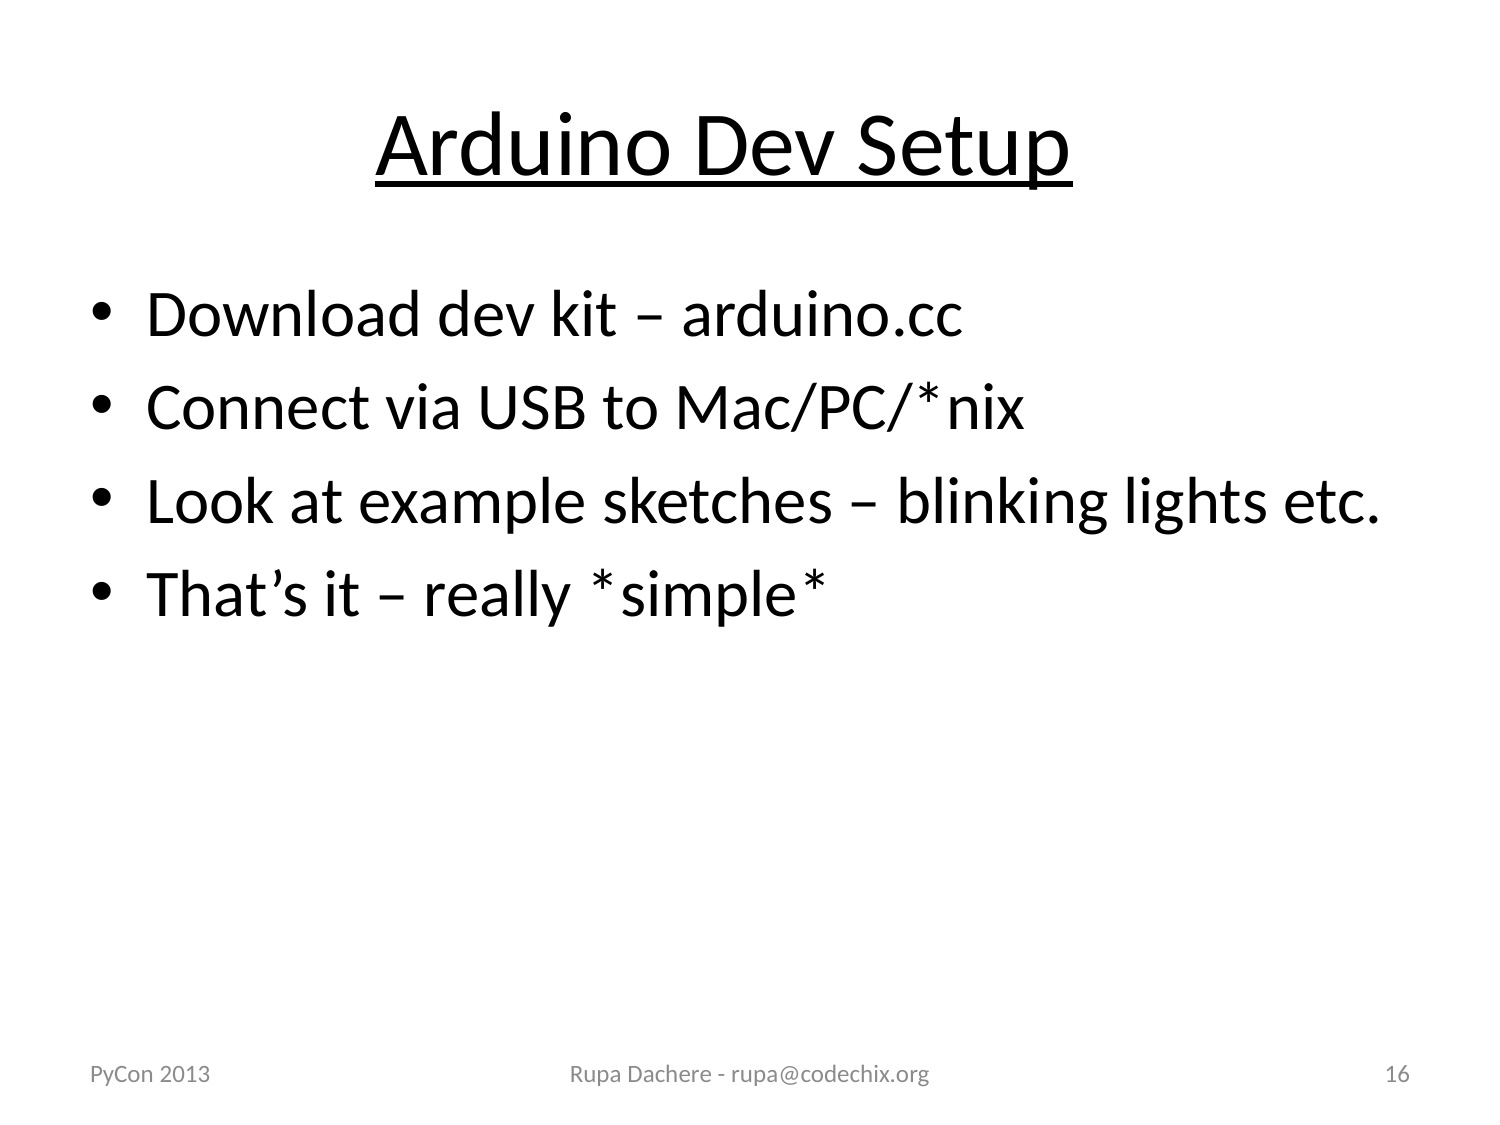

# Arduino Dev Setup
Download dev kit – arduino.cc
Connect via USB to Mac/PC/*nix
Look at example sketches – blinking lights etc.
That’s it – really *simple*

PyCon 2013
Rupa Dachere - rupa@codechix.org
16